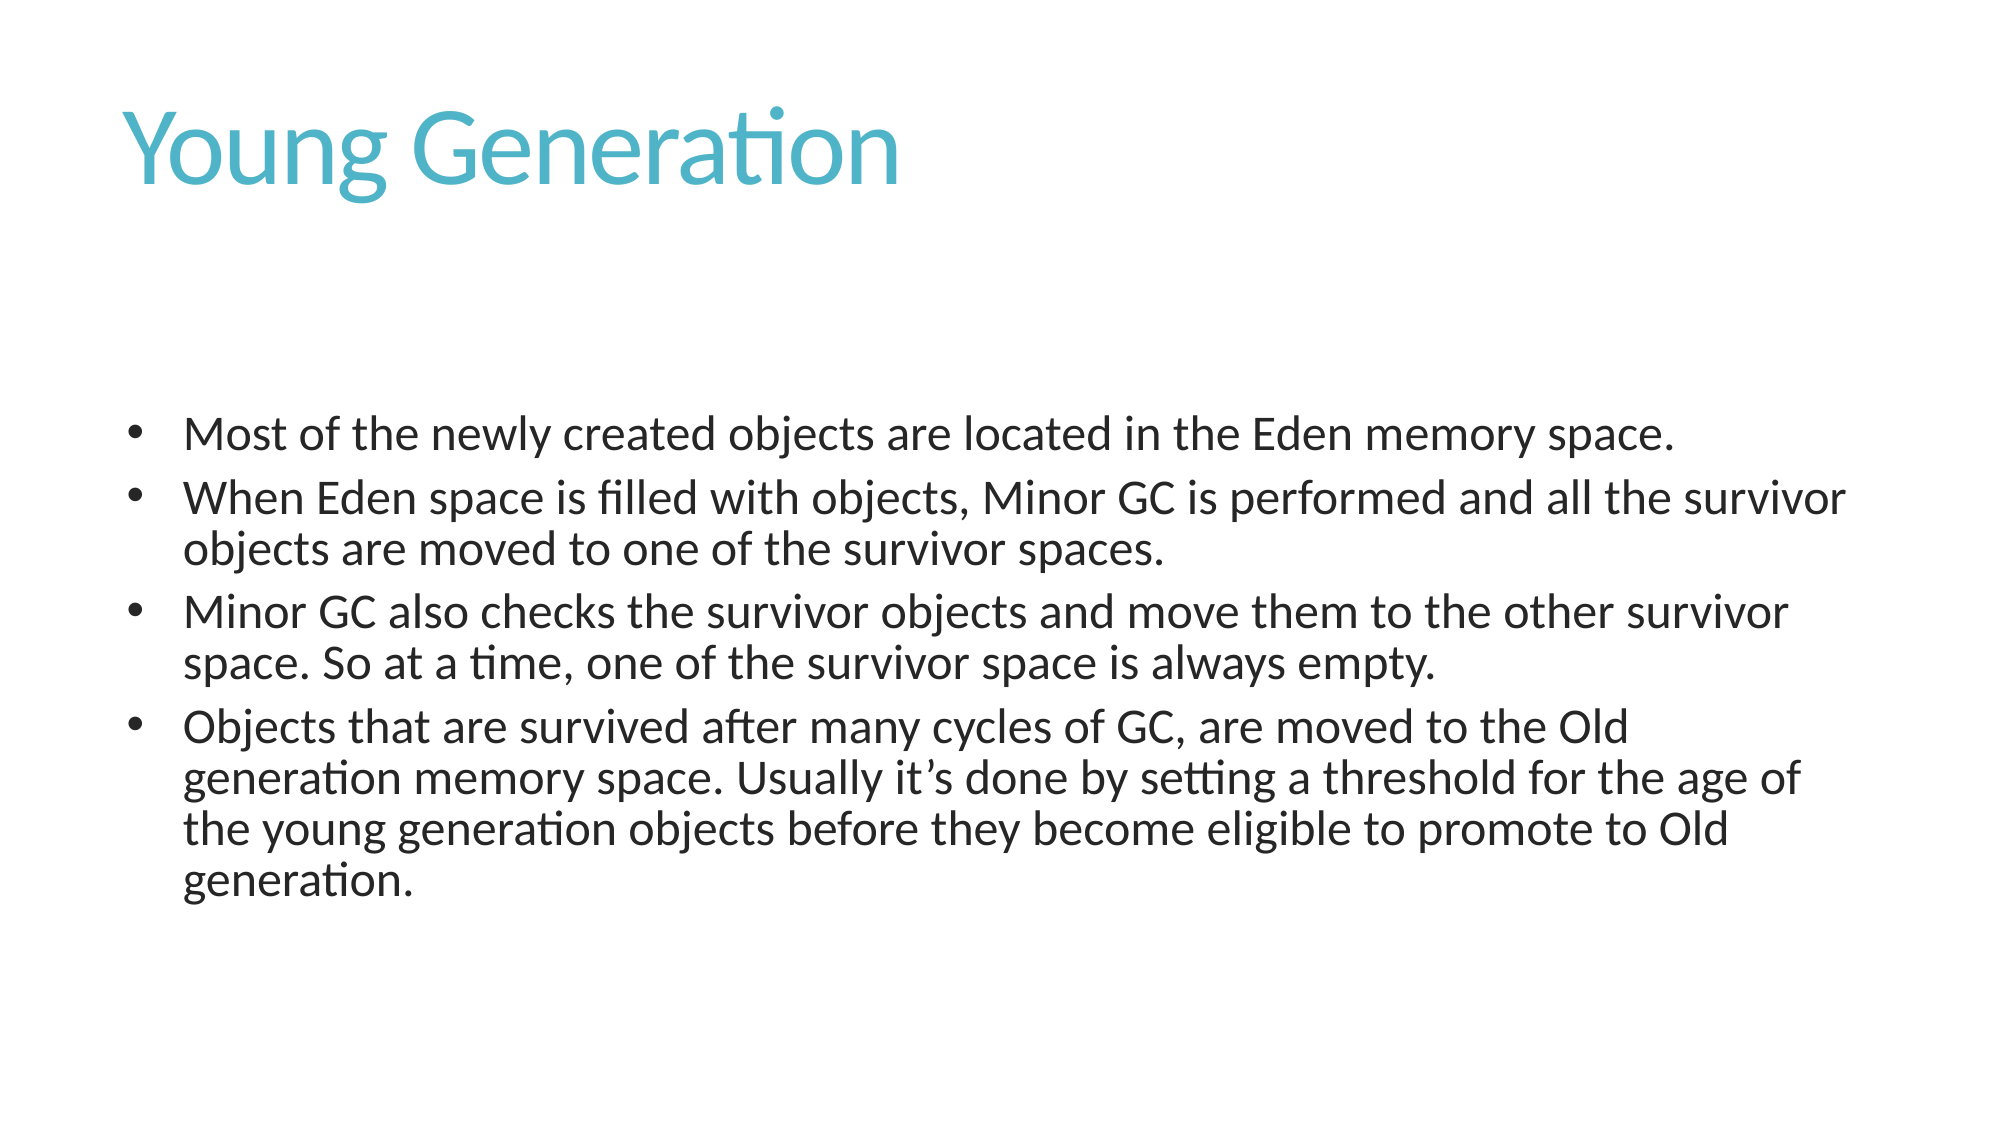

# Young Generation

Most of the newly created objects are located in the Eden memory space.
When Eden space is filled with objects, Minor GC is performed and all the survivor objects are moved to one of the survivor spaces.
Minor GC also checks the survivor objects and move them to the other survivor space. So at a time, one of the survivor space is always empty.
Objects that are survived after many cycles of GC, are moved to the Old generation memory space. Usually it’s done by setting a threshold for the age of the young generation objects before they become eligible to promote to Old generation.